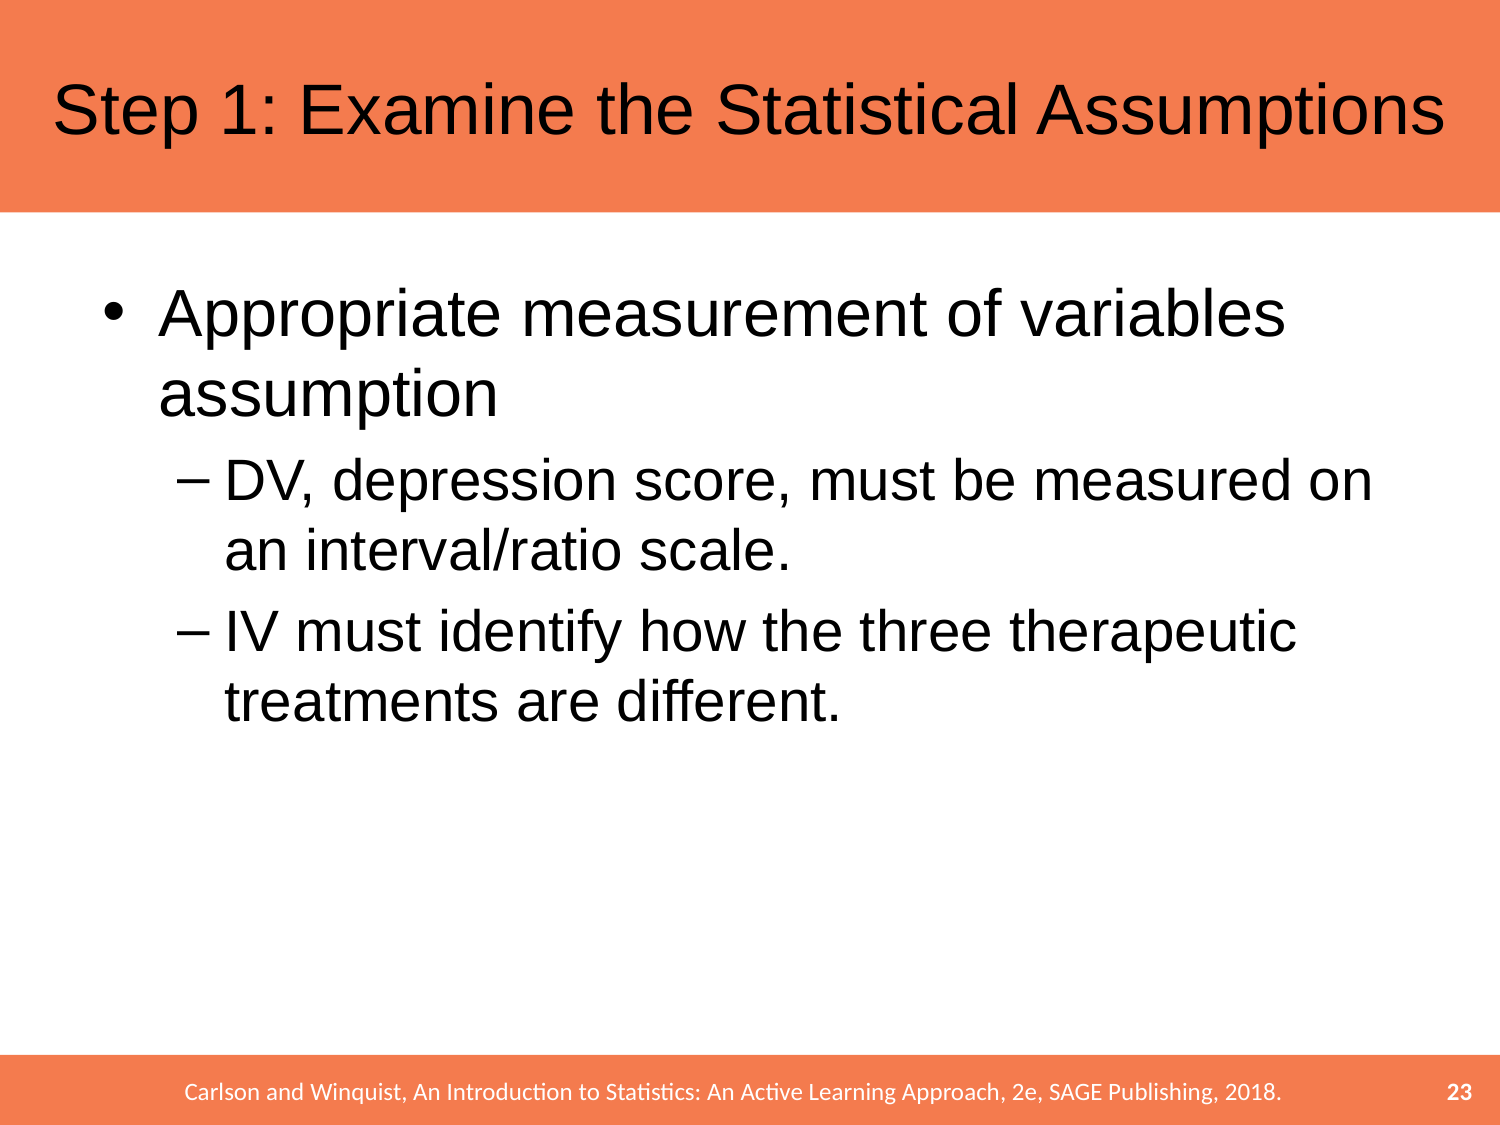

# Step 1: Examine the Statistical Assumptions
Appropriate measurement of variables assumption
DV, depression score, must be measured on an interval/ratio scale.
IV must identify how the three therapeutic treatments are different.
23
Carlson and Winquist, An Introduction to Statistics: An Active Learning Approach, 2e, SAGE Publishing, 2018.